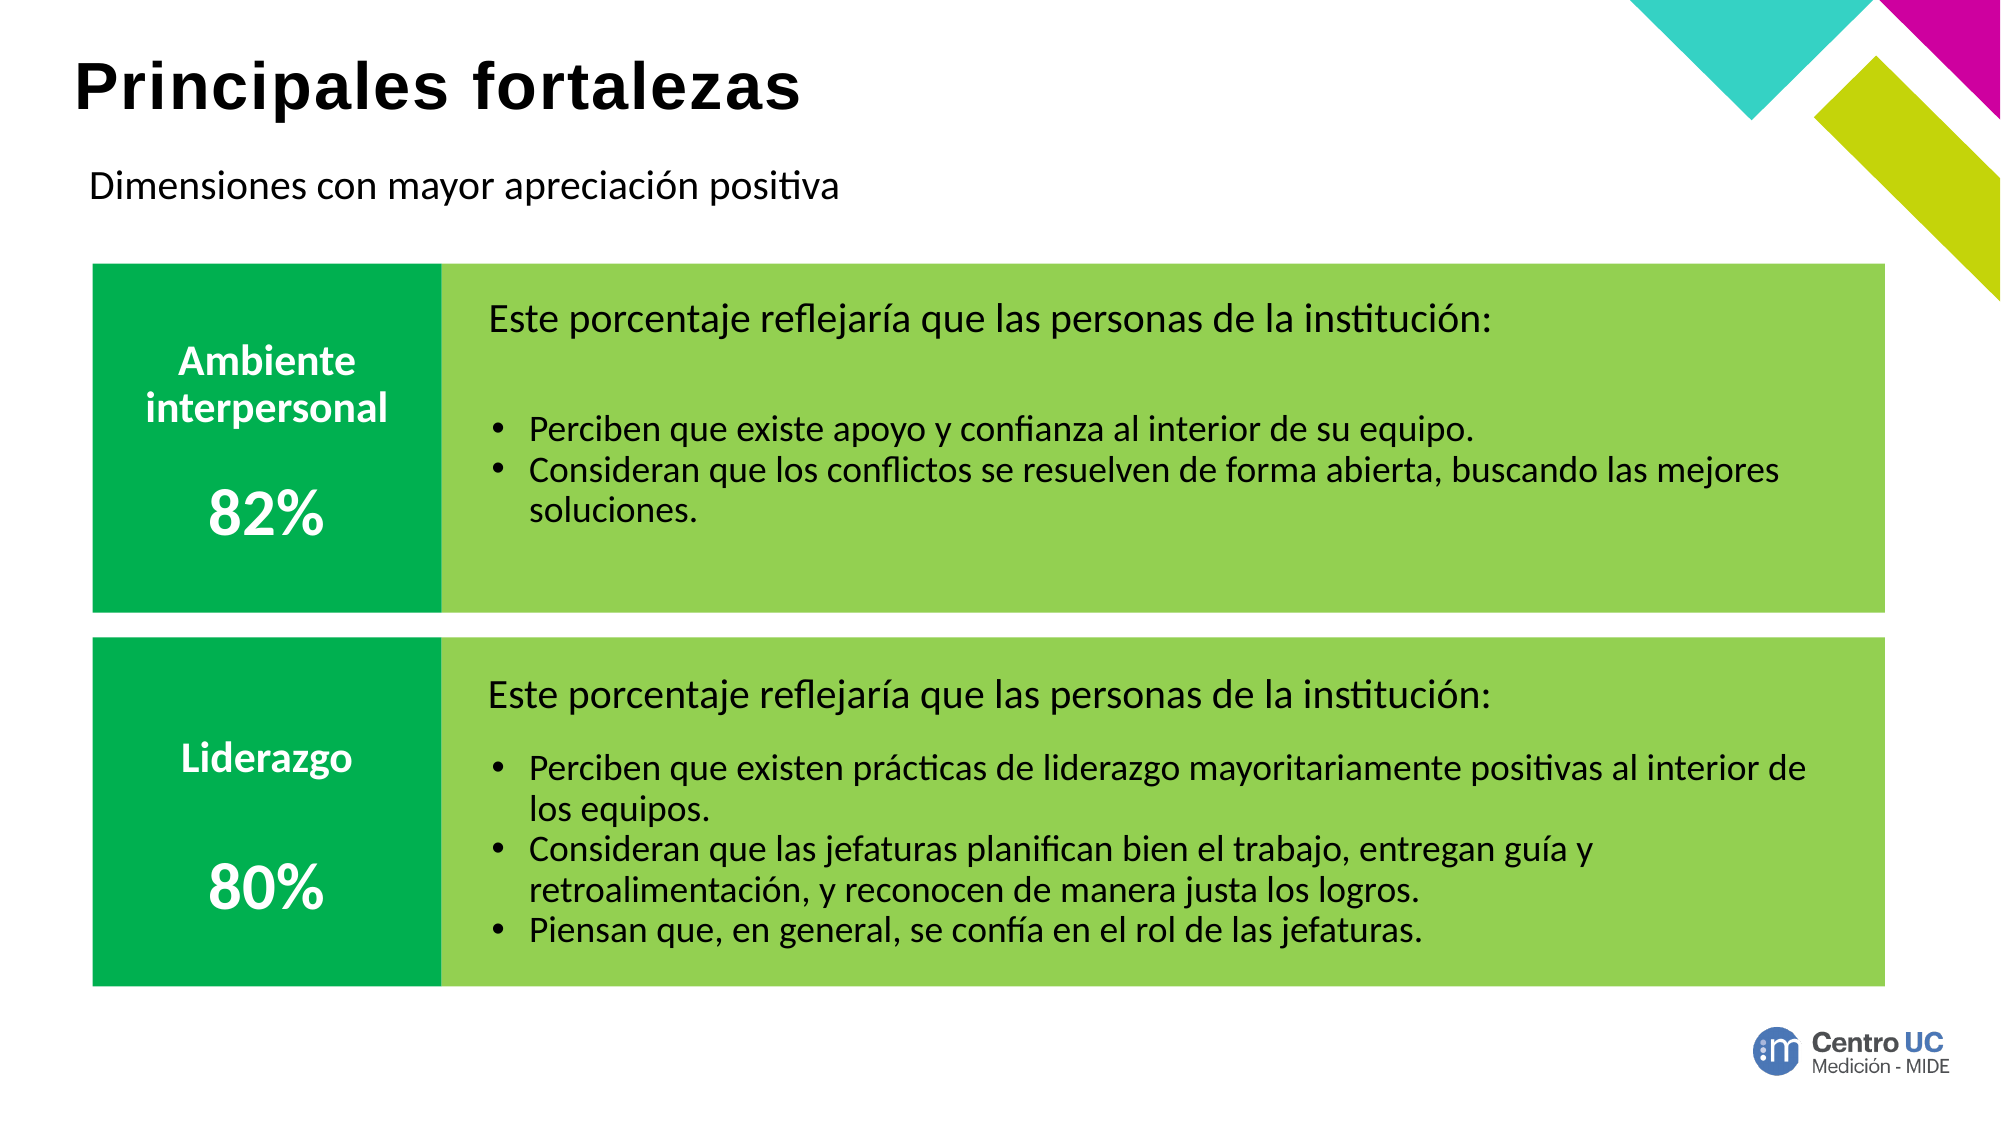

# Principales fortalezas
Dimensiones con mayor apreciación positiva
Este porcentaje reflejaría que las personas de la institución:
Ambiente interpersonal
Perciben que existe apoyo y confianza al interior de su equipo.
Consideran que los conflictos se resuelven de forma abierta, buscando las mejores soluciones.
82%
Este porcentaje reflejaría que las personas de la institución:
Liderazgo
Perciben que existen prácticas de liderazgo mayoritariamente positivas al interior de los equipos.
Consideran que las jefaturas planifican bien el trabajo, entregan guía y retroalimentación, y reconocen de manera justa los logros.
Piensan que, en general, se confía en el rol de las jefaturas.
80%